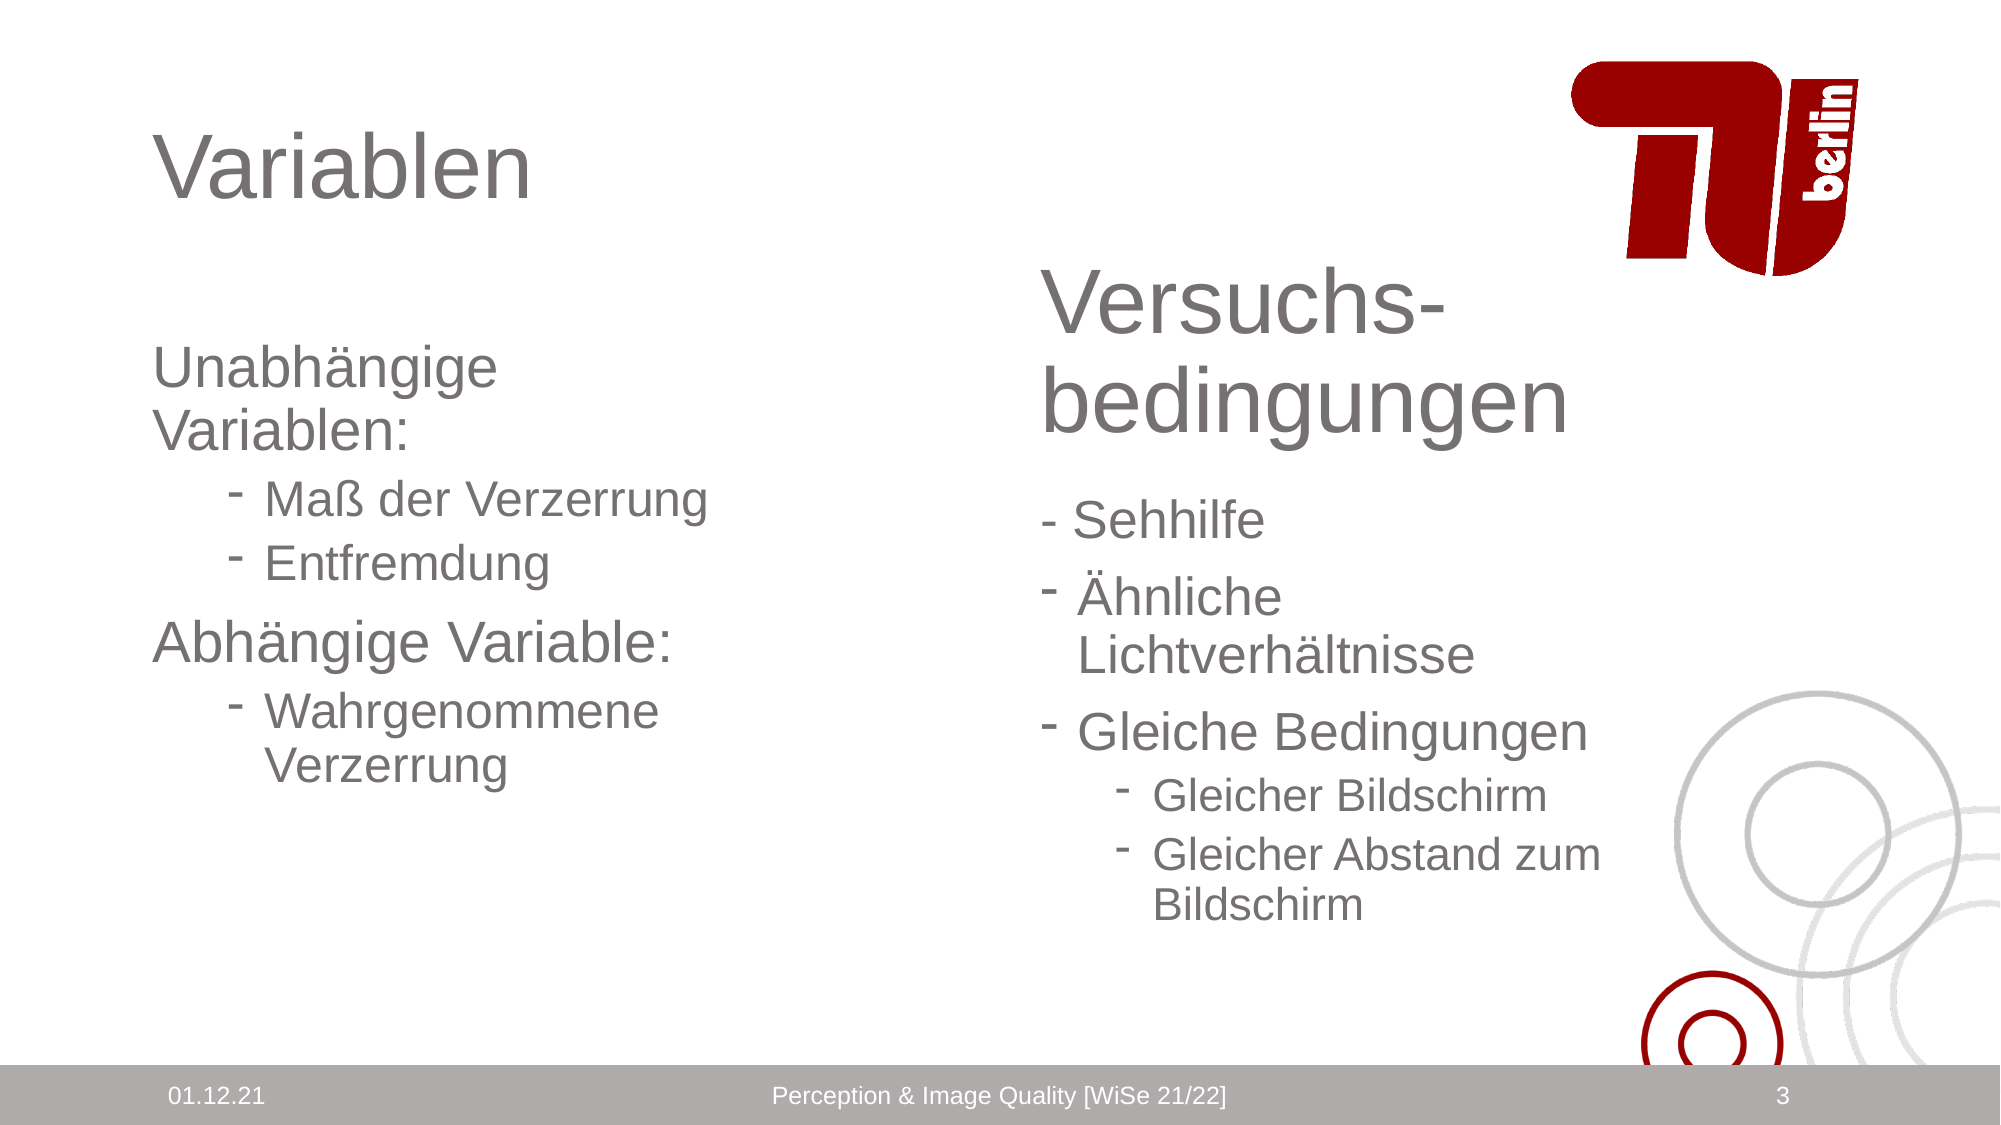

# Variablen
Versuchs-bedingungen
Unabhängige Variablen:
Maß der Verzerrung
Entfremdung
Abhängige Variable:
Wahrgenommene Verzerrung
- Sehhilfe
Ähnliche Lichtverhältnisse
Gleiche Bedingungen
Gleicher Bildschirm
Gleicher Abstand zum Bildschirm

01.12.21
Perception & Image Quality [WiSe 21/22]
3